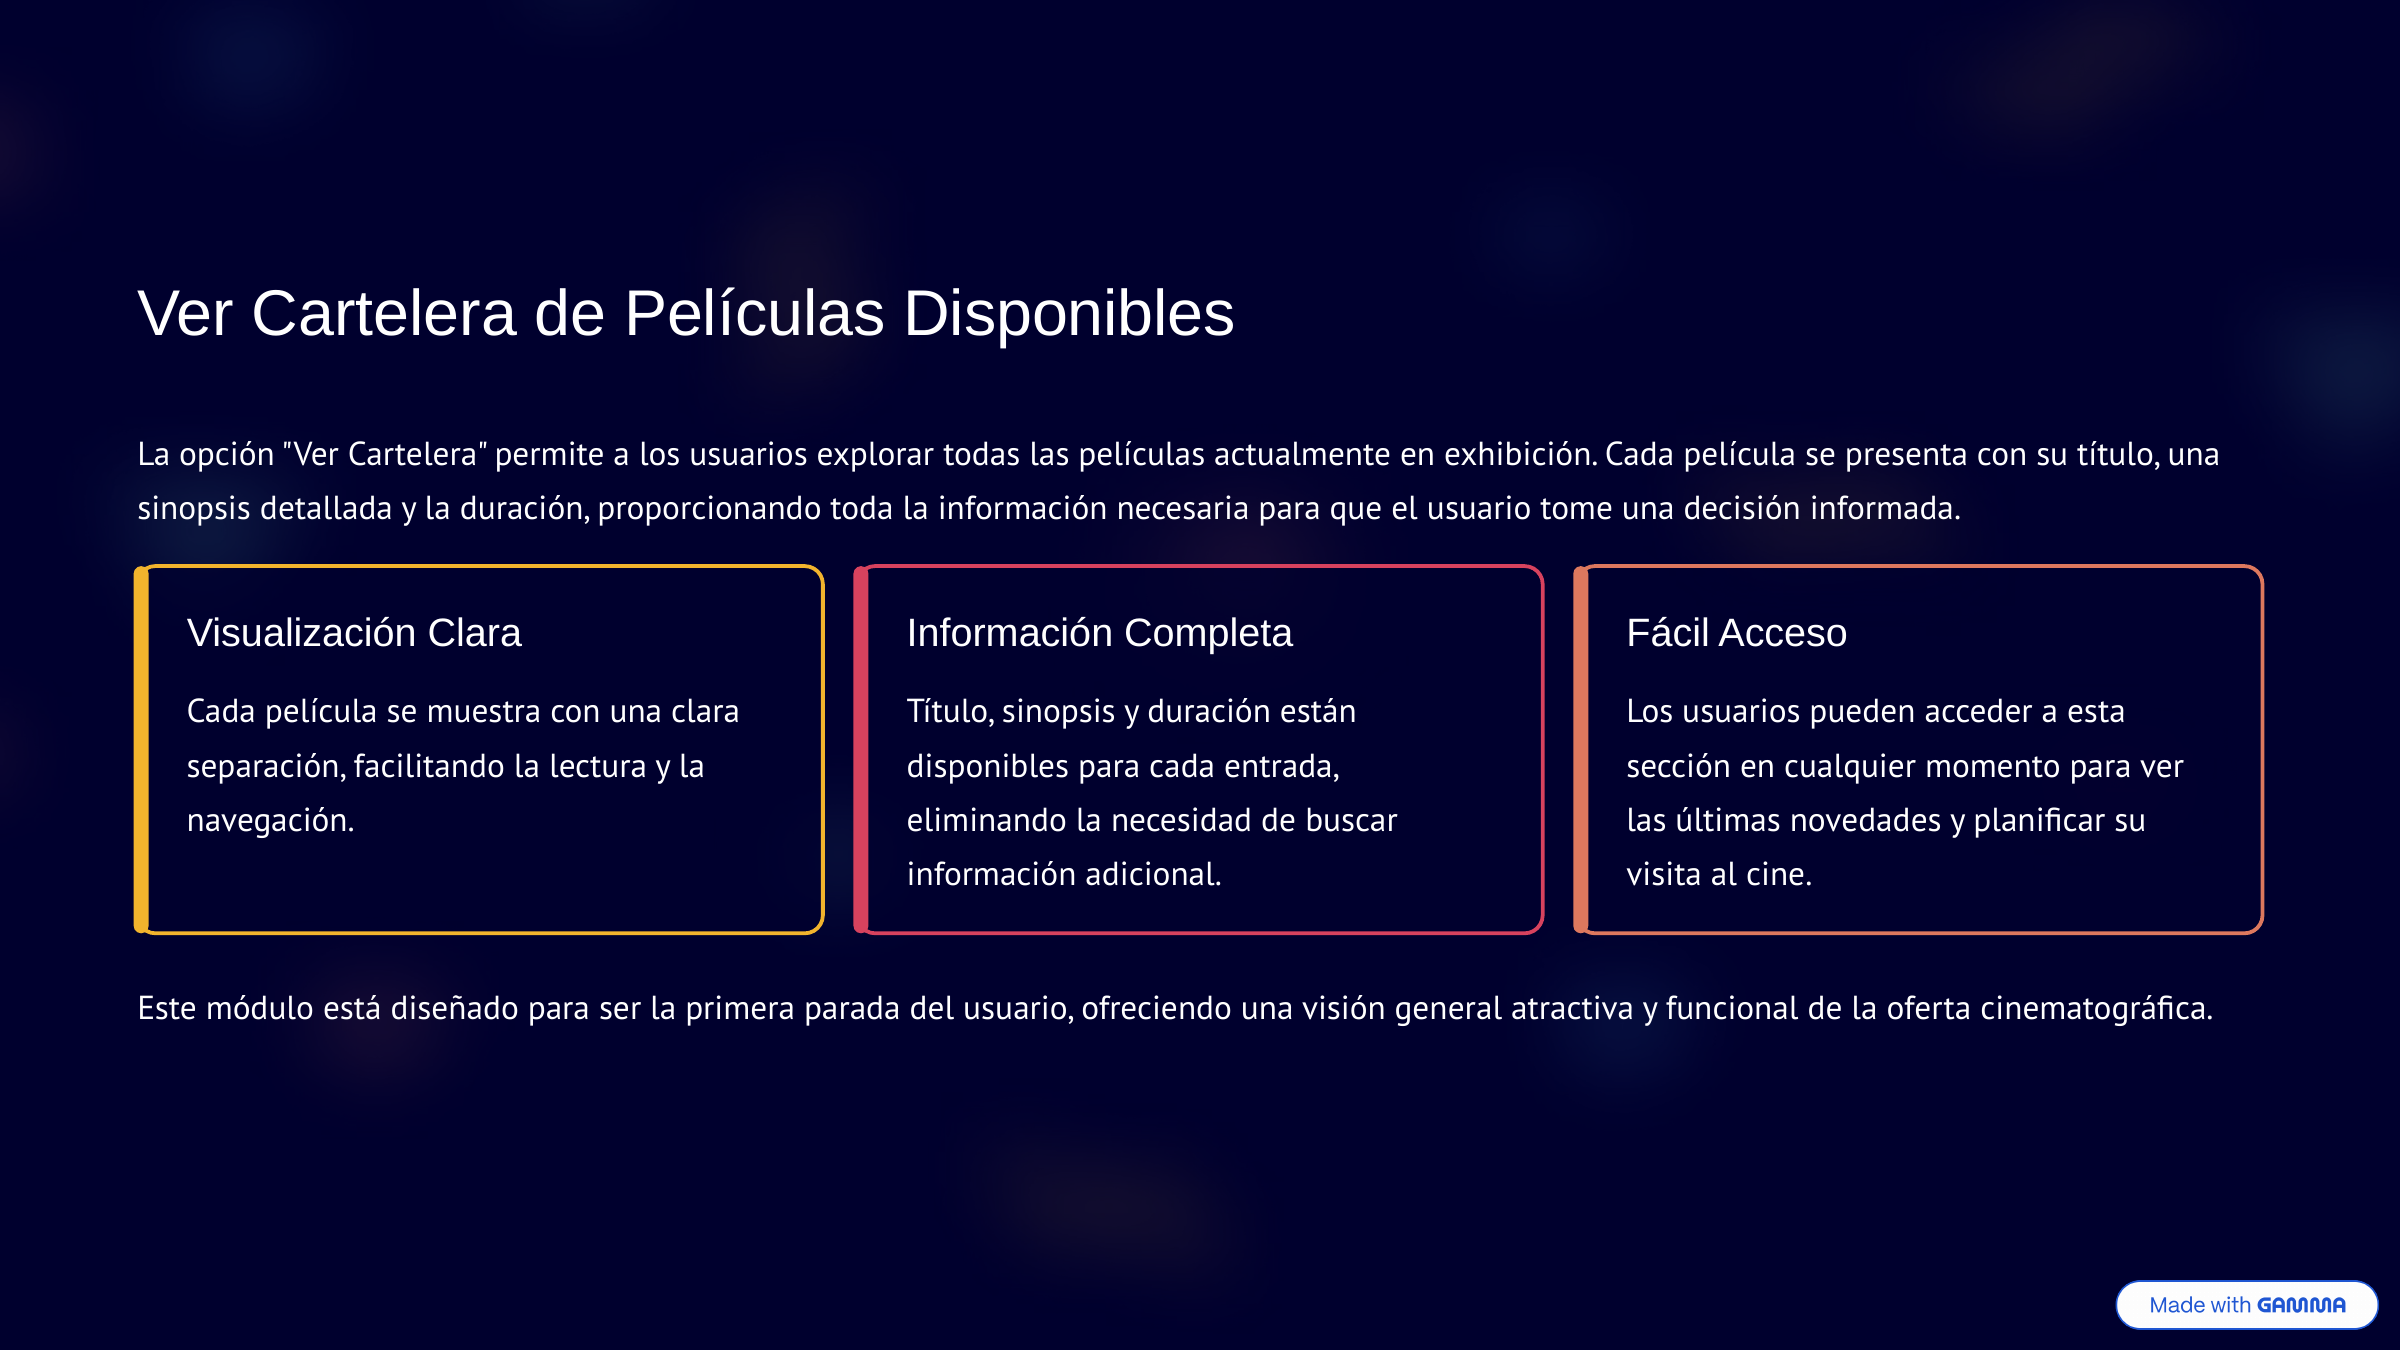

Ver Cartelera de Películas Disponibles
La opción "Ver Cartelera" permite a los usuarios explorar todas las películas actualmente en exhibición. Cada película se presenta con su título, una sinopsis detallada y la duración, proporcionando toda la información necesaria para que el usuario tome una decisión informada.

Visualización Clara
Información Completa
Fácil Acceso
Cada película se muestra con una clara separación, facilitando la lectura y la navegación.
Título, sinopsis y duración están disponibles para cada entrada, eliminando la necesidad de buscar información adicional.
Los usuarios pueden acceder a esta sección en cualquier momento para ver las últimas novedades y planificar su visita al cine.
Este módulo está diseñado para ser la primera parada del usuario, ofreciendo una visión general atractiva y funcional de la oferta cinematográfica.